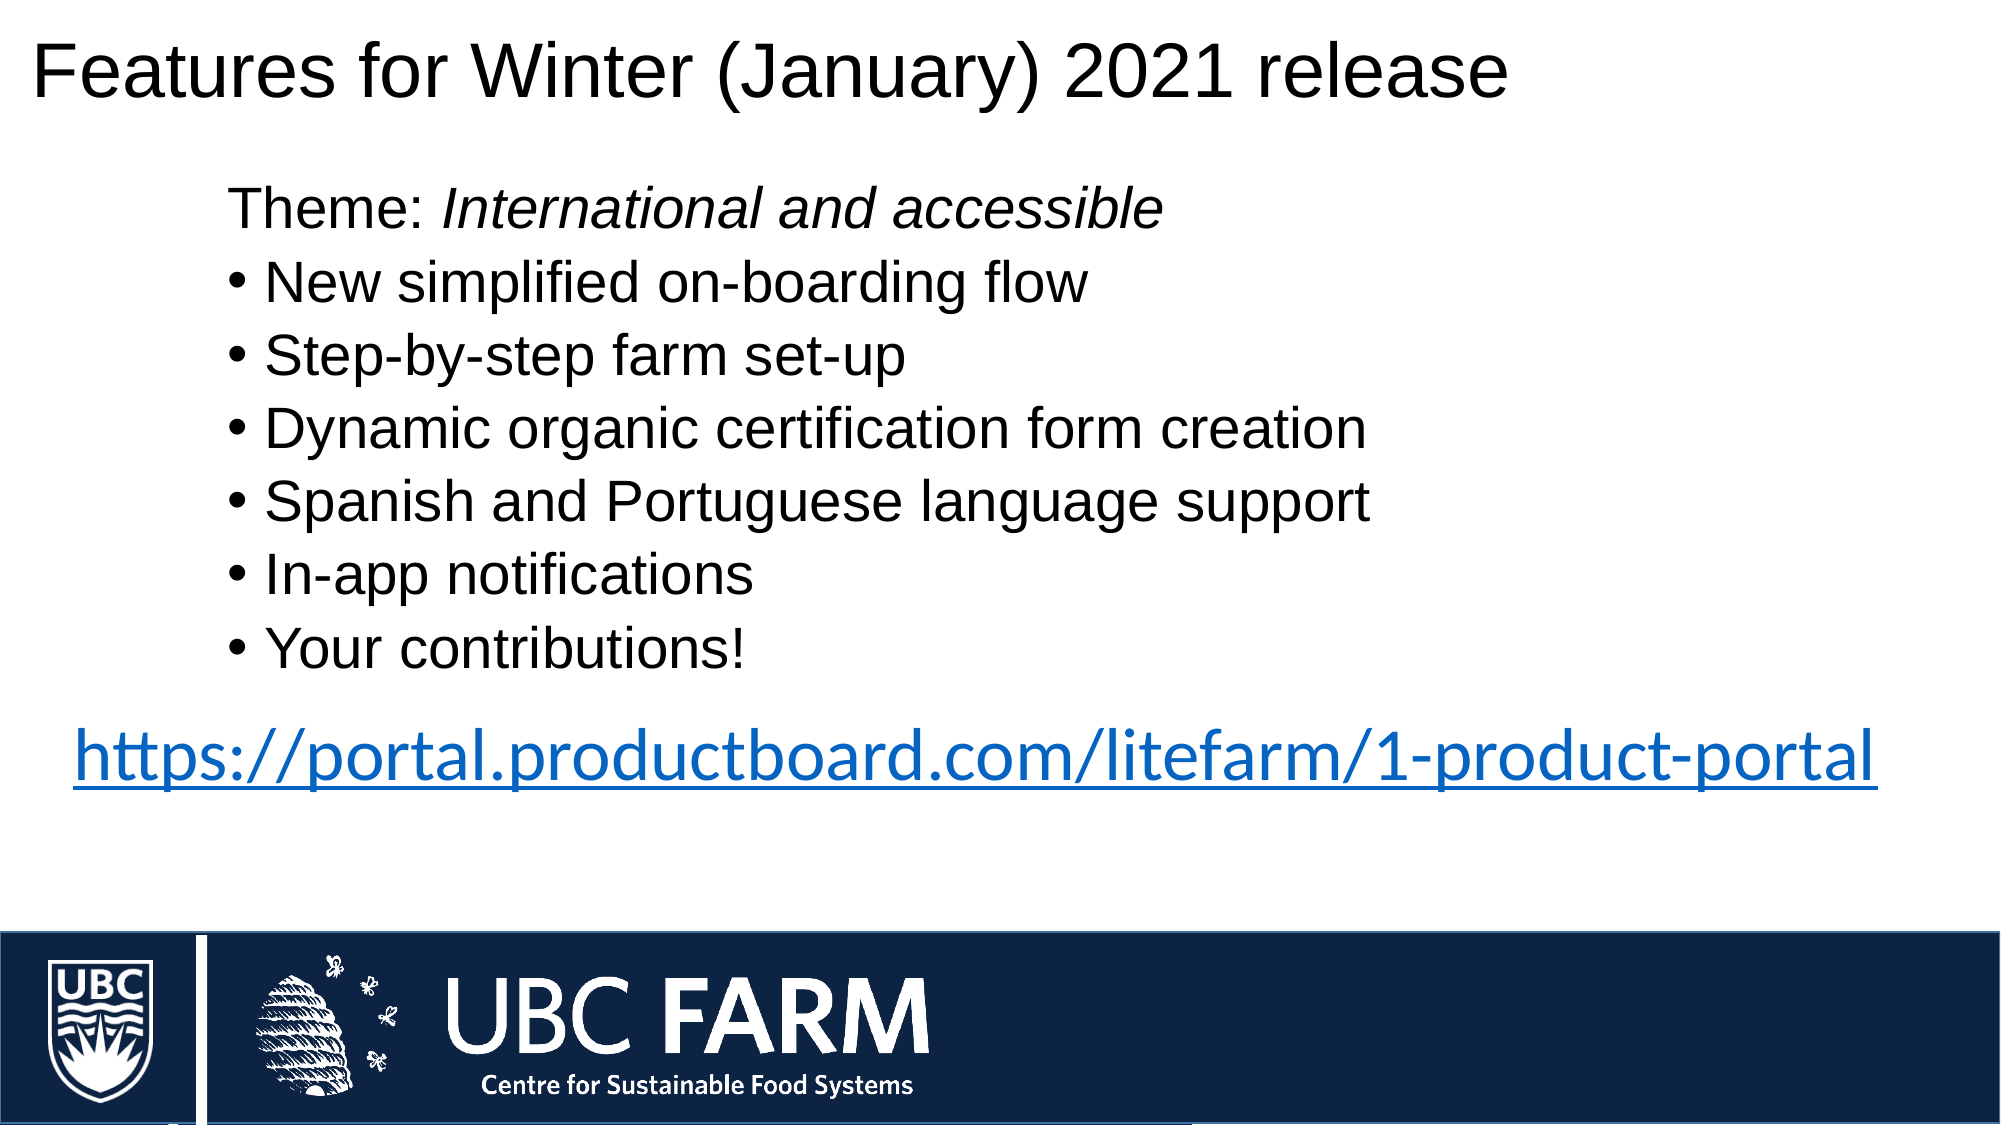

# Features for Winter (January) 2021 release
Theme: International and accessible
New simplified on-boarding flow
Step-by-step farm set-up
Dynamic organic certification form creation
Spanish and Portuguese language support
In-app notifications
Your contributions!

https://portal.productboard.com/litefarm/1-product-portal